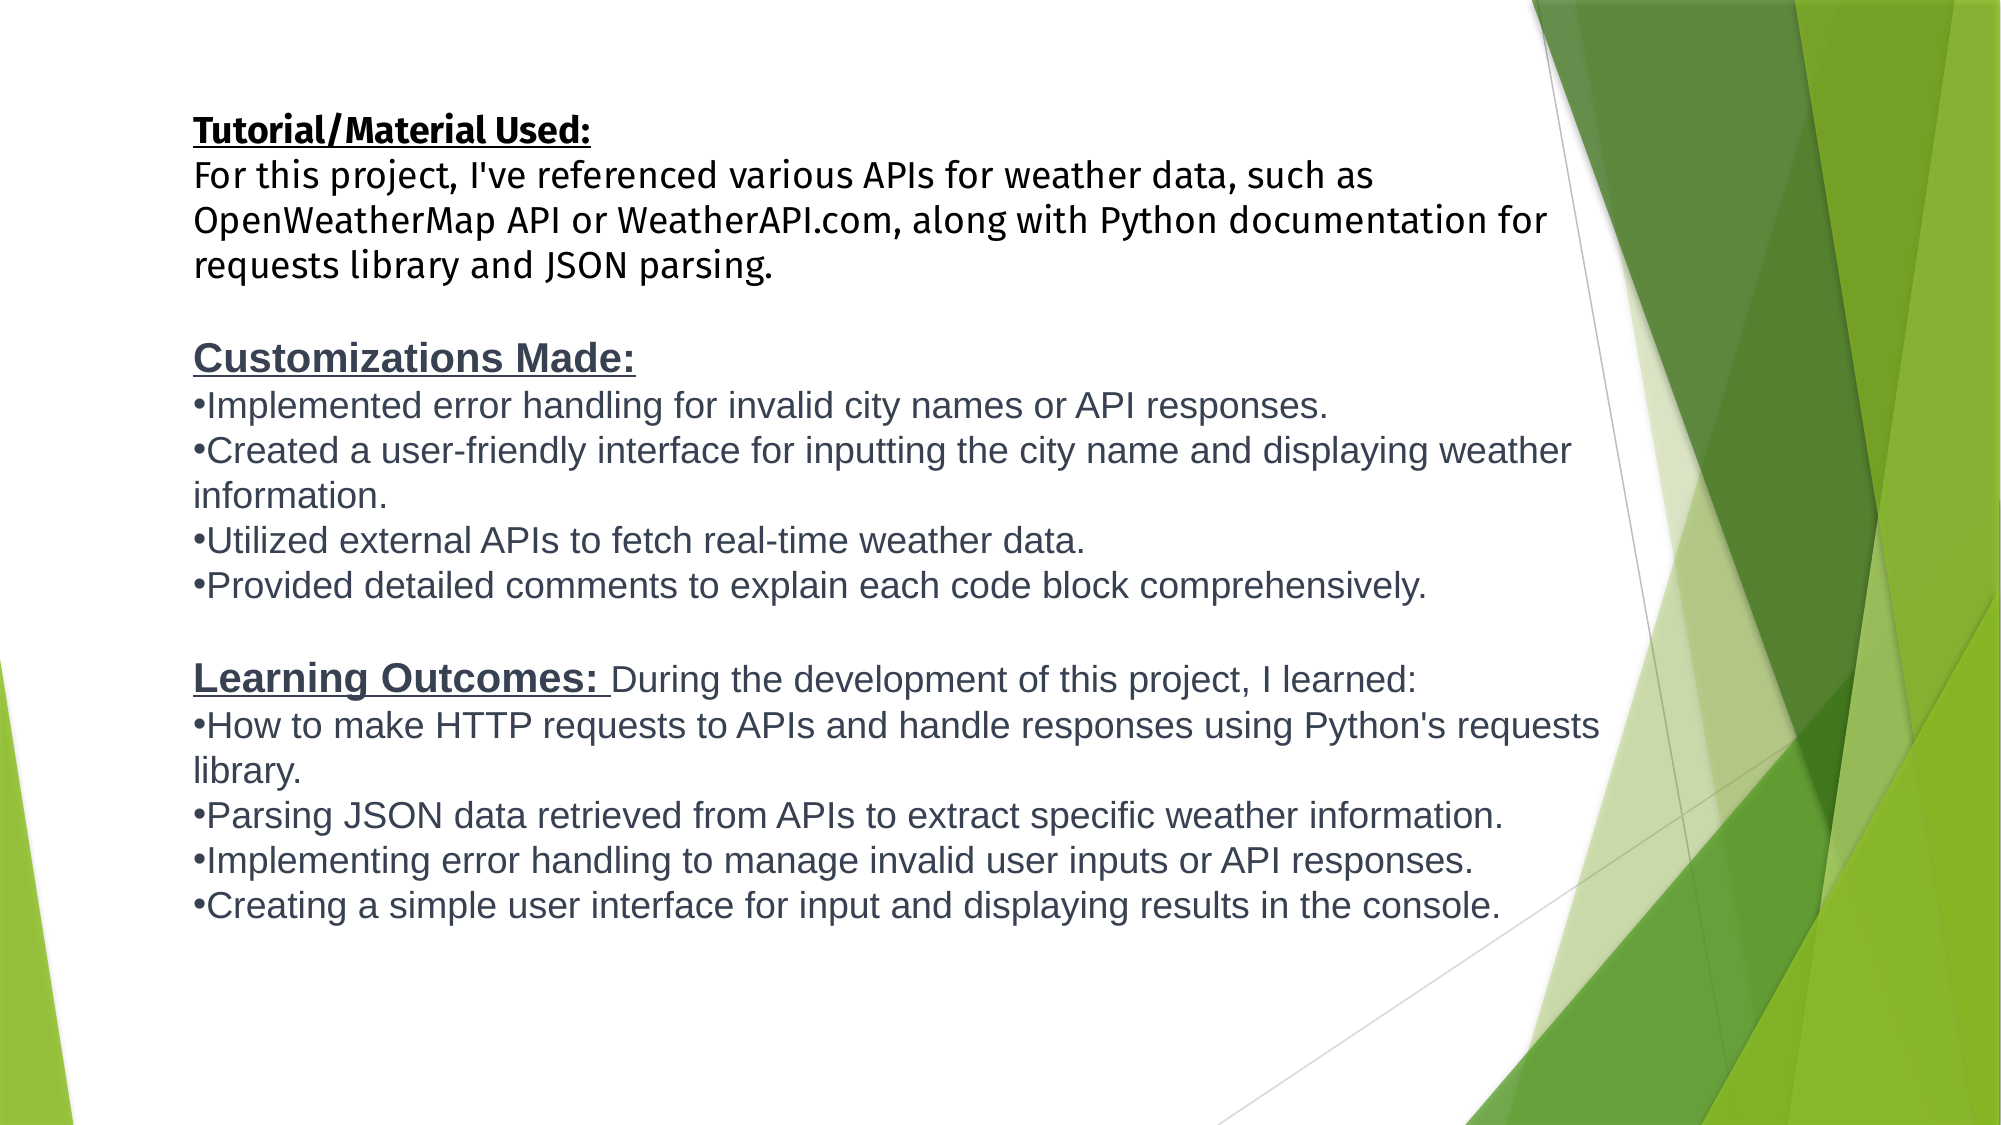

Tutorial/Material Used:
For this project, I've referenced various APIs for weather data, such as OpenWeatherMap API or WeatherAPI.com, along with Python documentation for requests library and JSON parsing.

Customizations Made:
Implemented error handling for invalid city names or API responses.
Created a user-friendly interface for inputting the city name and displaying weather information.
Utilized external APIs to fetch real-time weather data.
Provided detailed comments to explain each code block comprehensively.

Learning Outcomes: During the development of this project, I learned:
How to make HTTP requests to APIs and handle responses using Python's requests library.
Parsing JSON data retrieved from APIs to extract specific weather information.
Implementing error handling to manage invalid user inputs or API responses.
Creating a simple user interface for input and displaying results in the console.